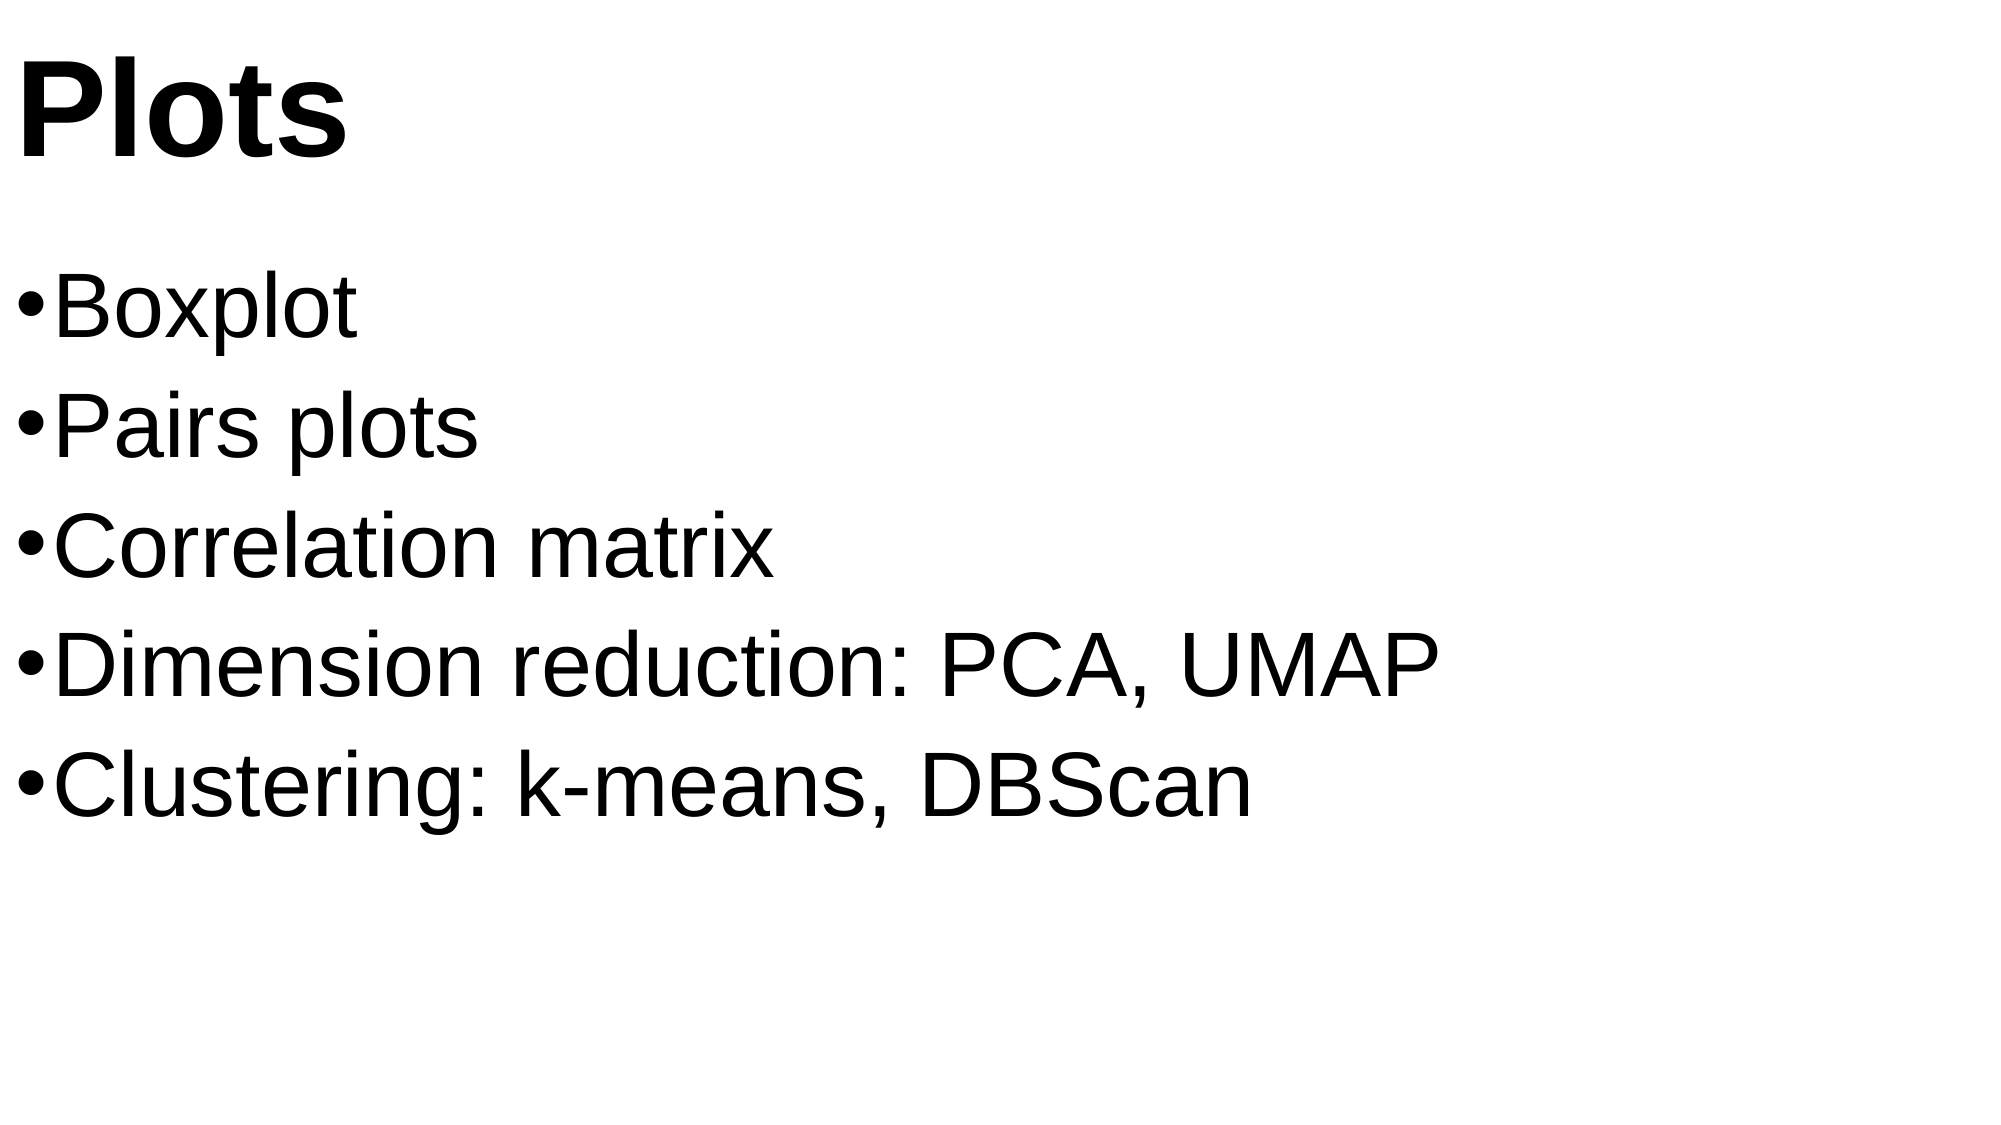

# Plots
Boxplot
Pairs plots
Correlation matrix
Dimension reduction: PCA, UMAP
Clustering: k-means, DBScan